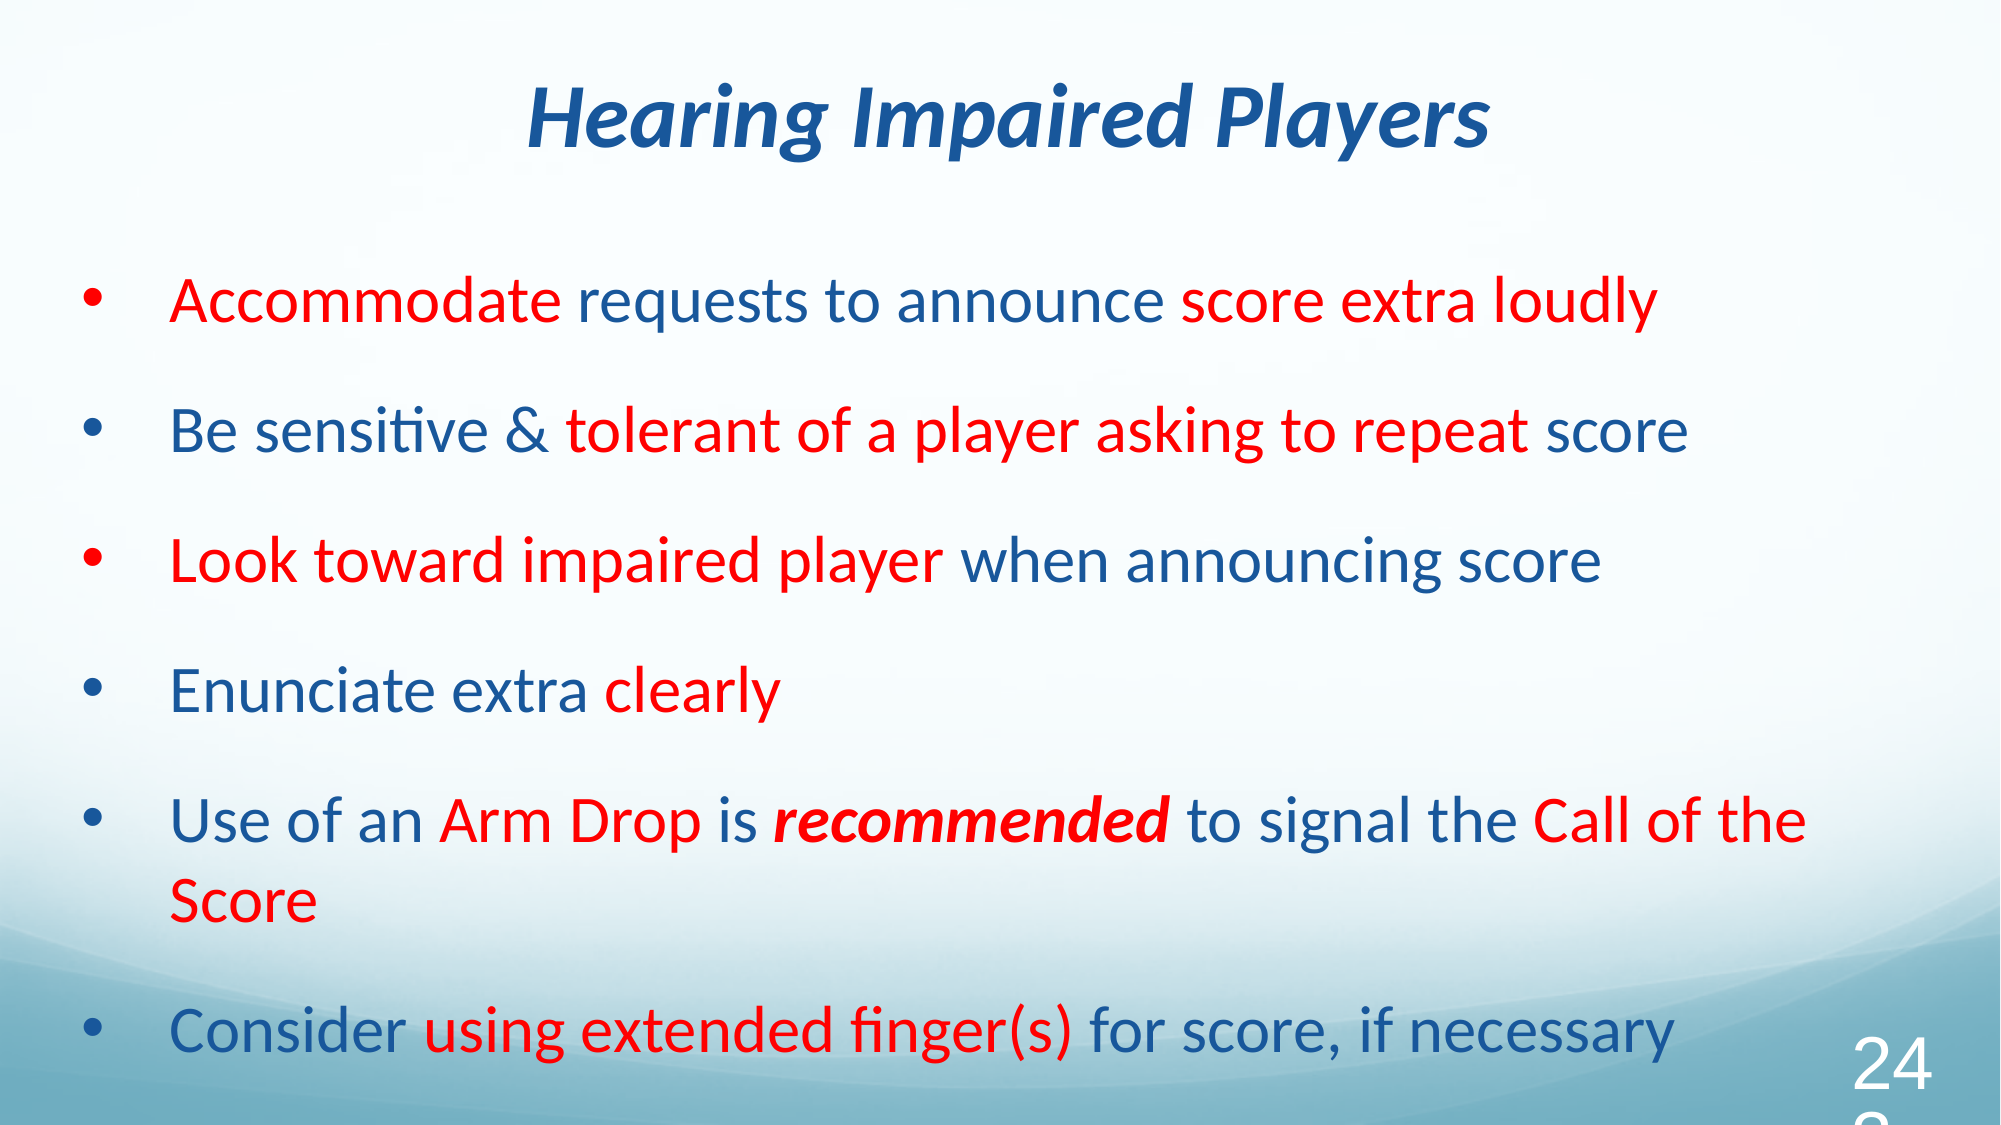

Hearing Impaired Players

Accommodate requests to announce score extra loudly

Be sensitive & tolerant of a player asking to repeat score

Look toward impaired player when announcing score

Enunciate extra clearly

Use of an Arm Drop is recommended to signal the Call of the Score

Consider using extended finger(s) for score, if necessary
243